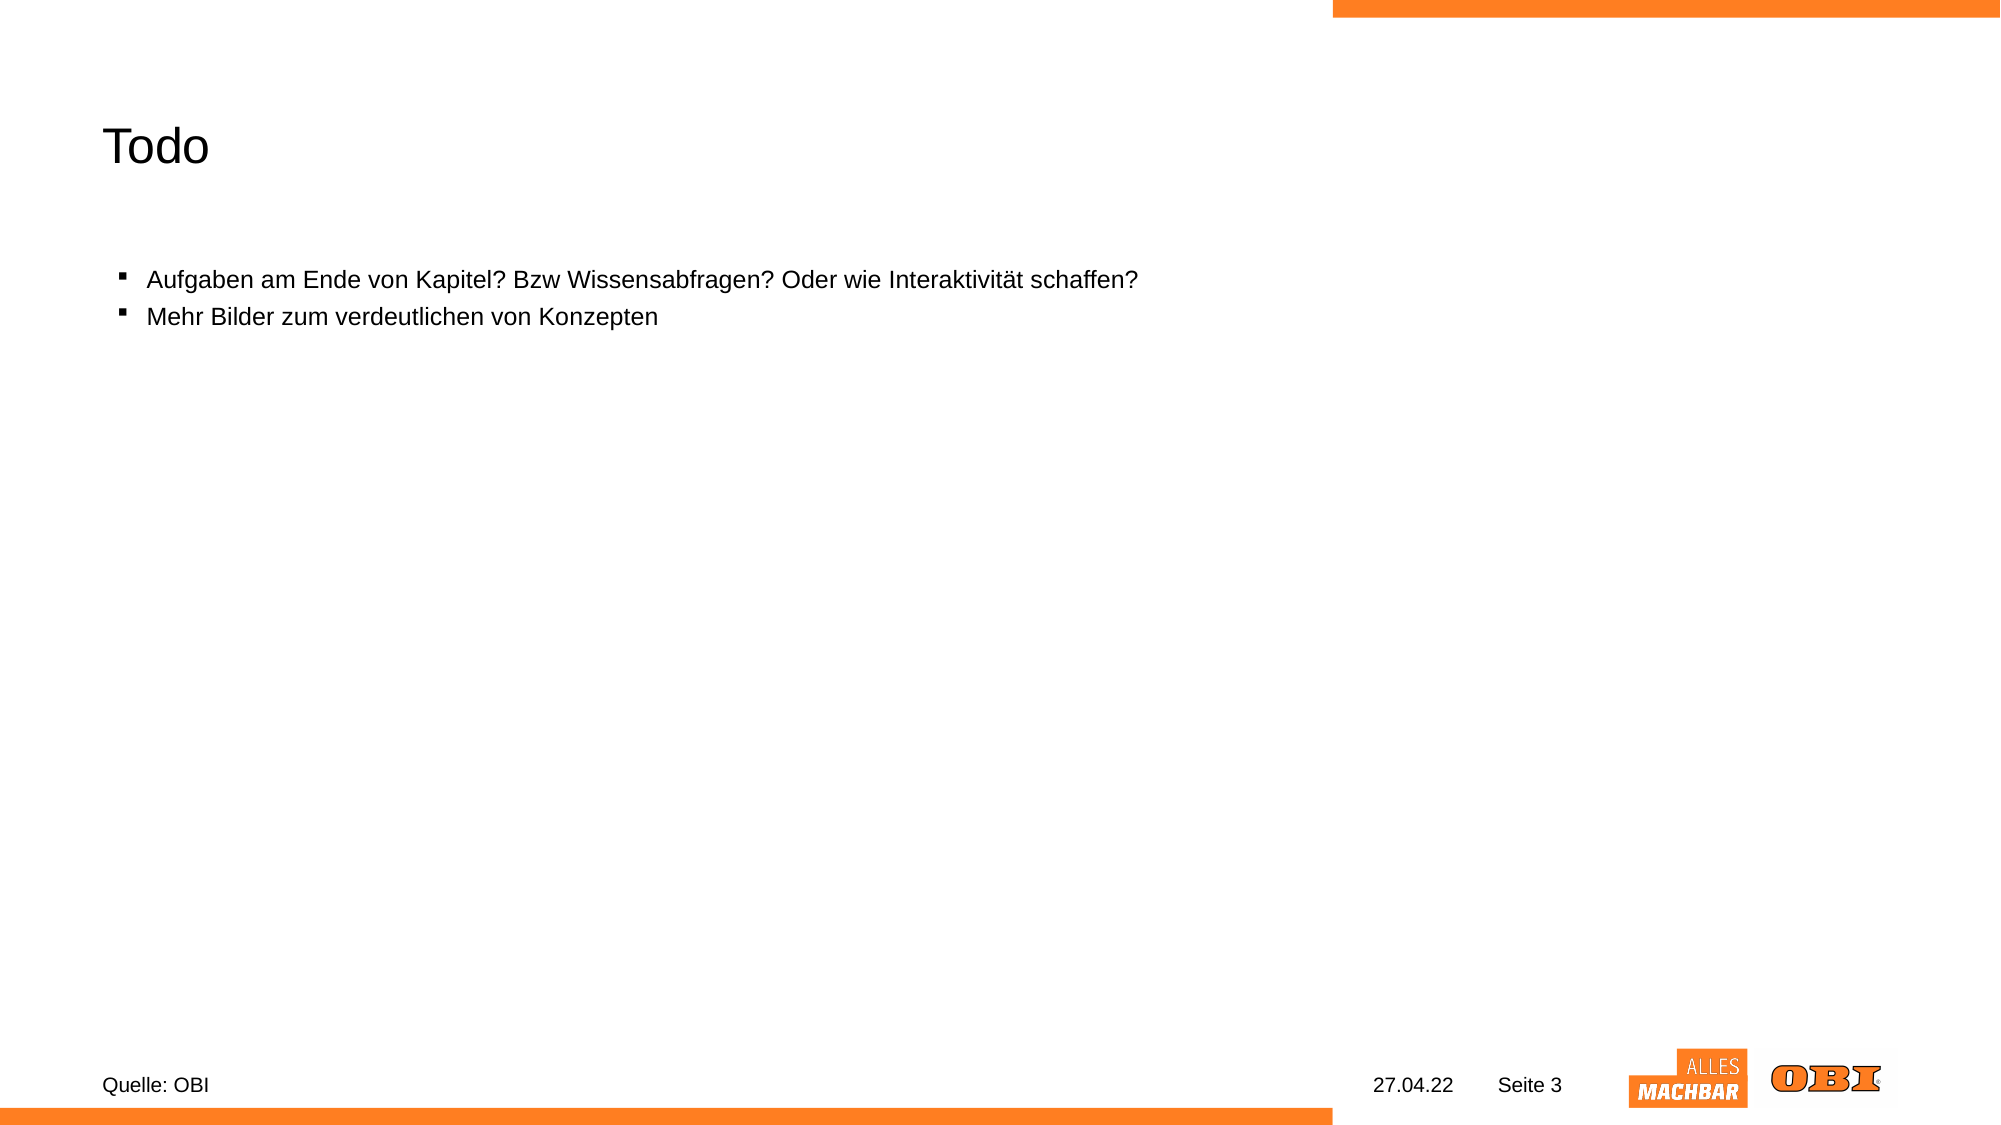

# Todo

Aufgaben am Ende von Kapitel? Bzw Wissensabfragen? Oder wie Interaktivität schaffen?
Mehr Bilder zum verdeutlichen von Konzepten
Quelle: OBI
27.04.22
Seite 3